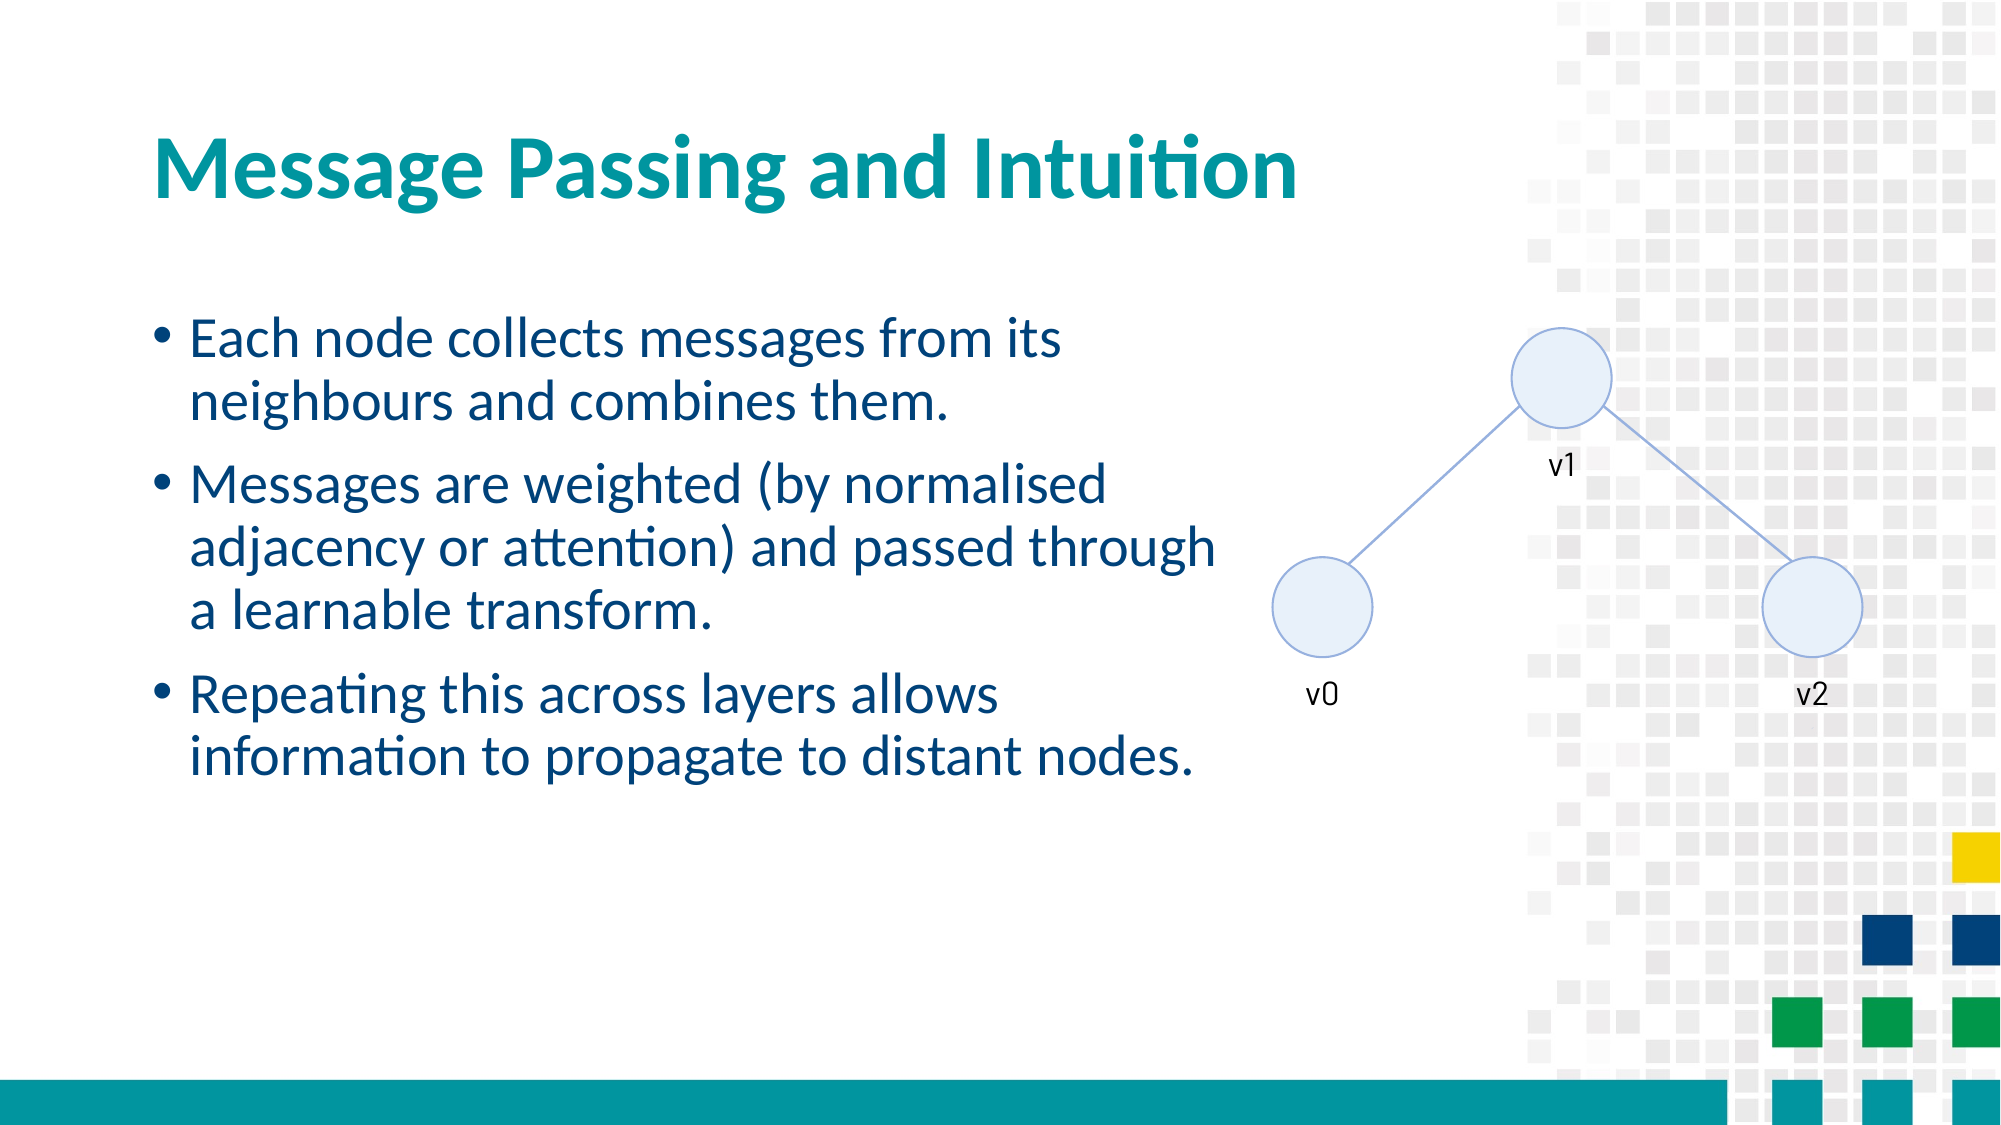

# Message Passing and Intuition
Each node collects messages from its neighbours and combines them.
Messages are weighted (by normalised adjacency or attention) and passed through a learnable transform.
Repeating this across layers allows information to propagate to distant nodes.

v1

v0
v2